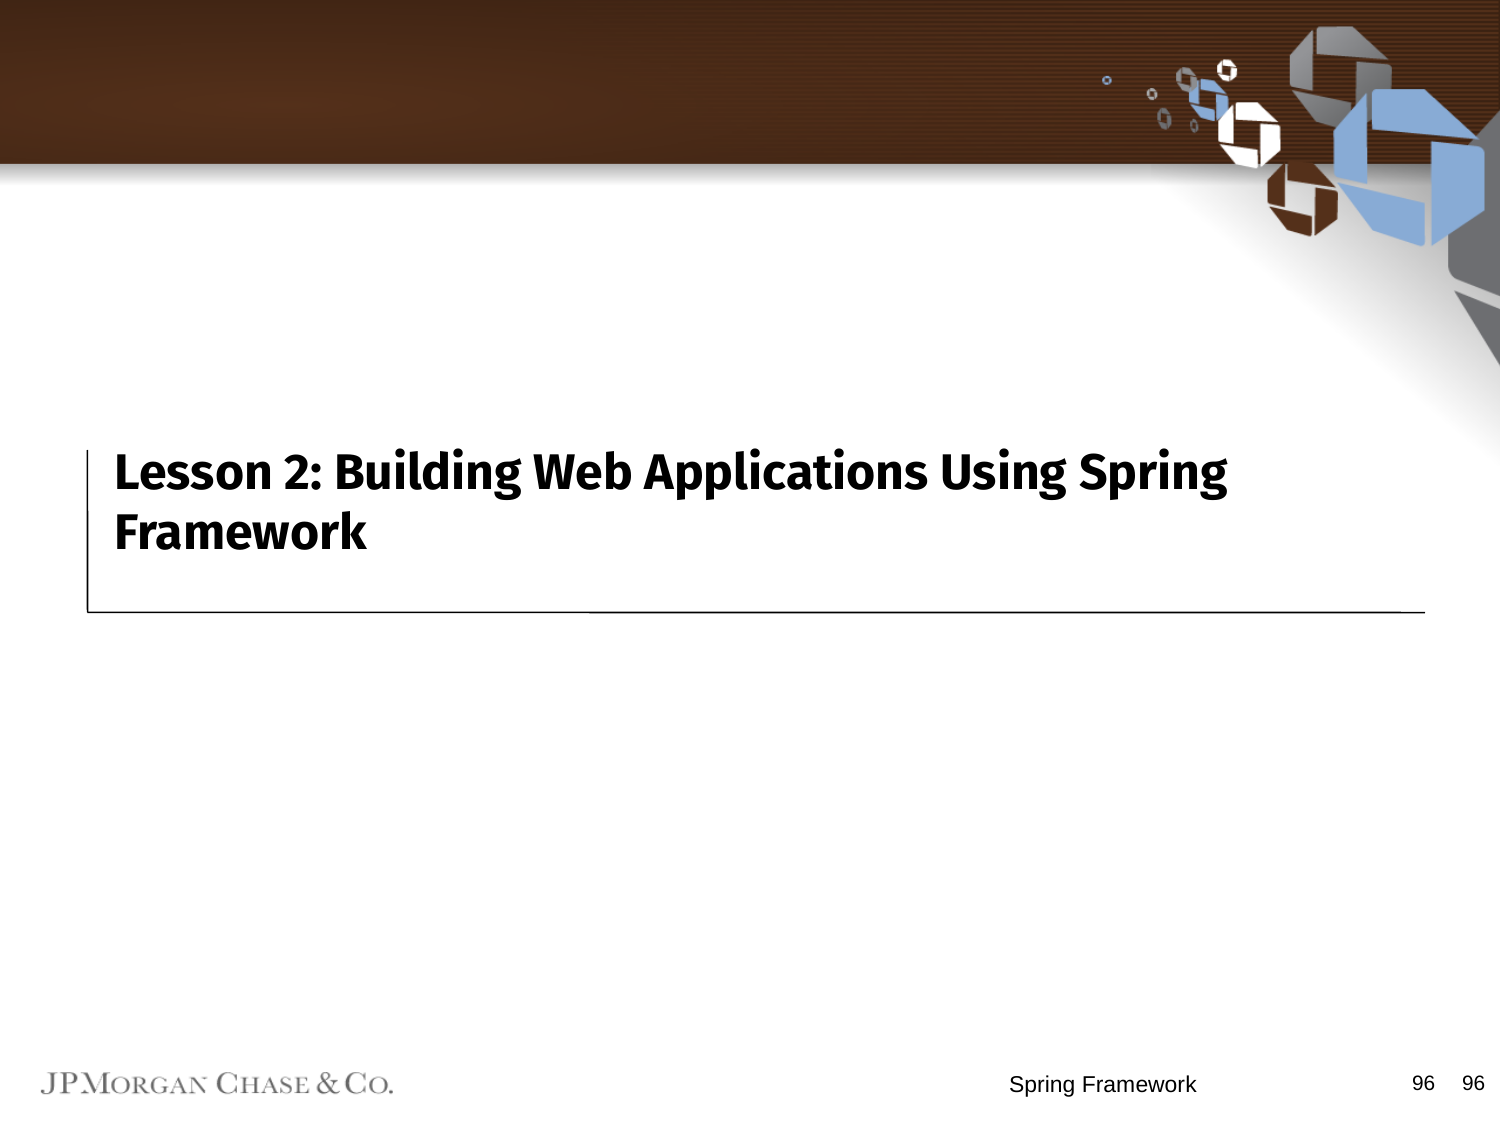

# Lesson 2: Building Web Applications Using Spring Framework

Spring Framework
96
96